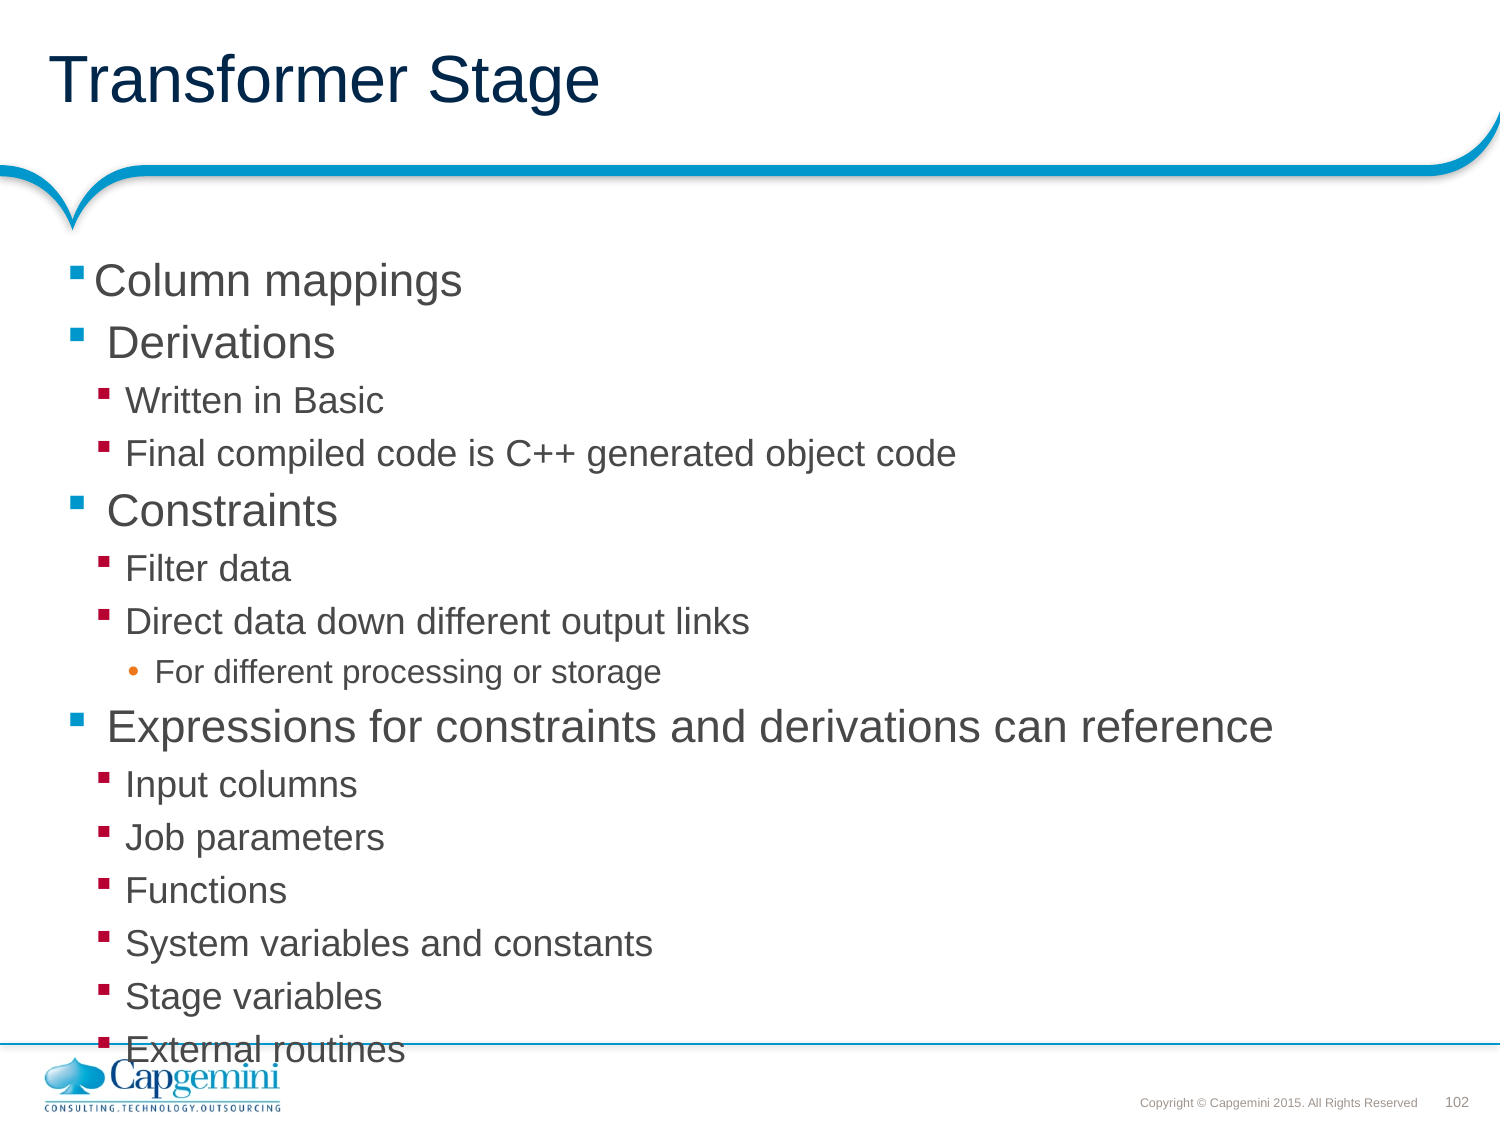

# Transformer Stage
Column mappings
 Derivations
Written in Basic
Final compiled code is C++ generated object code
 Constraints
Filter data
Direct data down different output links
For different processing or storage
 Expressions for constraints and derivations can reference
Input columns
Job parameters
Functions
System variables and constants
Stage variables
External routines